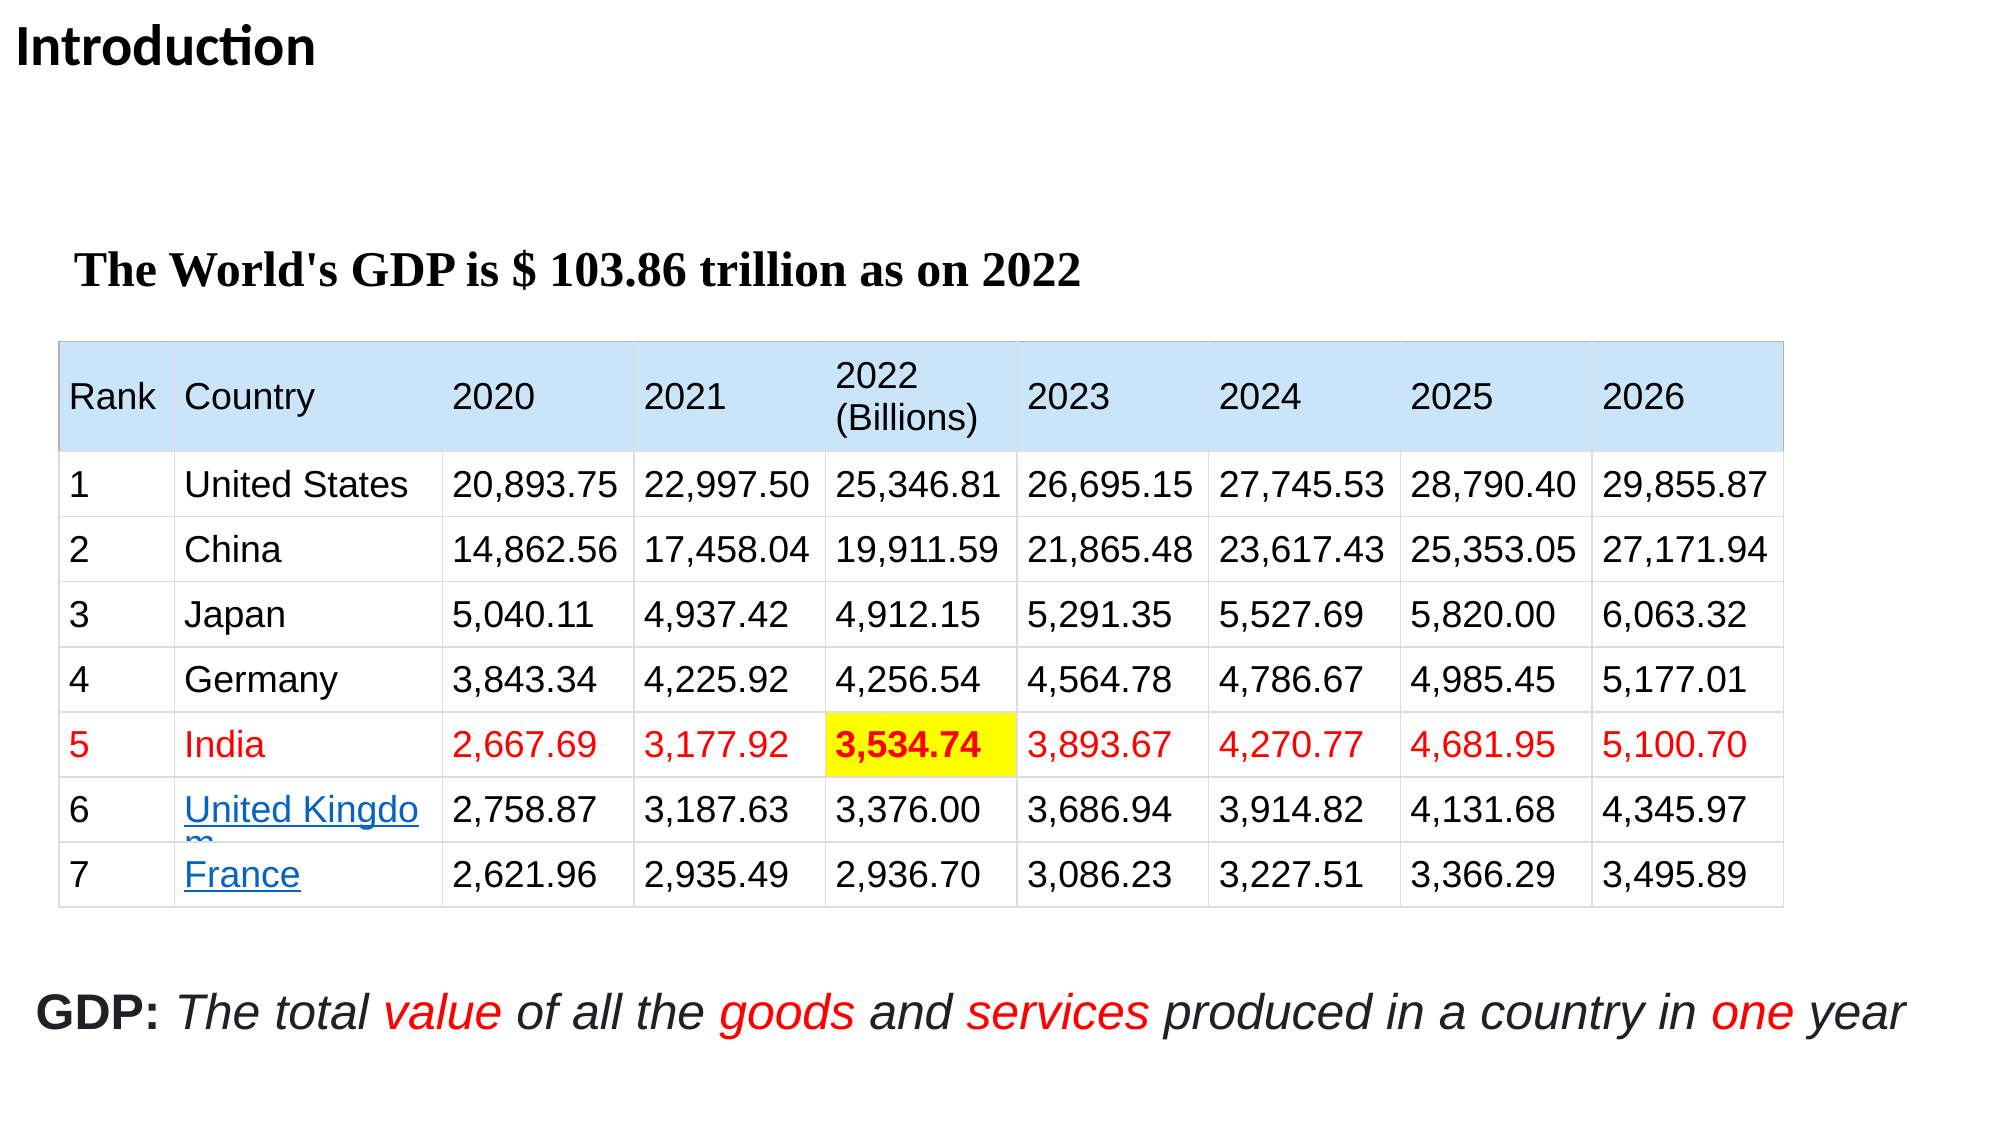

Introduction
The World's GDP is $ 103.86 trillion as on 2022
| Rank | Country | 2020 | 2021 | 2022 (Billions) | 2023 | 2024 | 2025 | 2026 |
| --- | --- | --- | --- | --- | --- | --- | --- | --- |
| 1 | United States | 20,893.75 | 22,997.50 | 25,346.81 | 26,695.15 | 27,745.53 | 28,790.40 | 29,855.87 |
| 2 | China | 14,862.56 | 17,458.04 | 19,911.59 | 21,865.48 | 23,617.43 | 25,353.05 | 27,171.94 |
| 3 | Japan | 5,040.11 | 4,937.42 | 4,912.15 | 5,291.35 | 5,527.69 | 5,820.00 | 6,063.32 |
| 4 | Germany | 3,843.34 | 4,225.92 | 4,256.54 | 4,564.78 | 4,786.67 | 4,985.45 | 5,177.01 |
| 5 | India | 2,667.69 | 3,177.92 | 3,534.74 | 3,893.67 | 4,270.77 | 4,681.95 | 5,100.70 |
| 6 | United Kingdom | 2,758.87 | 3,187.63 | 3,376.00 | 3,686.94 | 3,914.82 | 4,131.68 | 4,345.97 |
| 7 | France | 2,621.96 | 2,935.49 | 2,936.70 | 3,086.23 | 3,227.51 | 3,366.29 | 3,495.89 |
GDP: The total value of all the goods and services produced in a country in one year